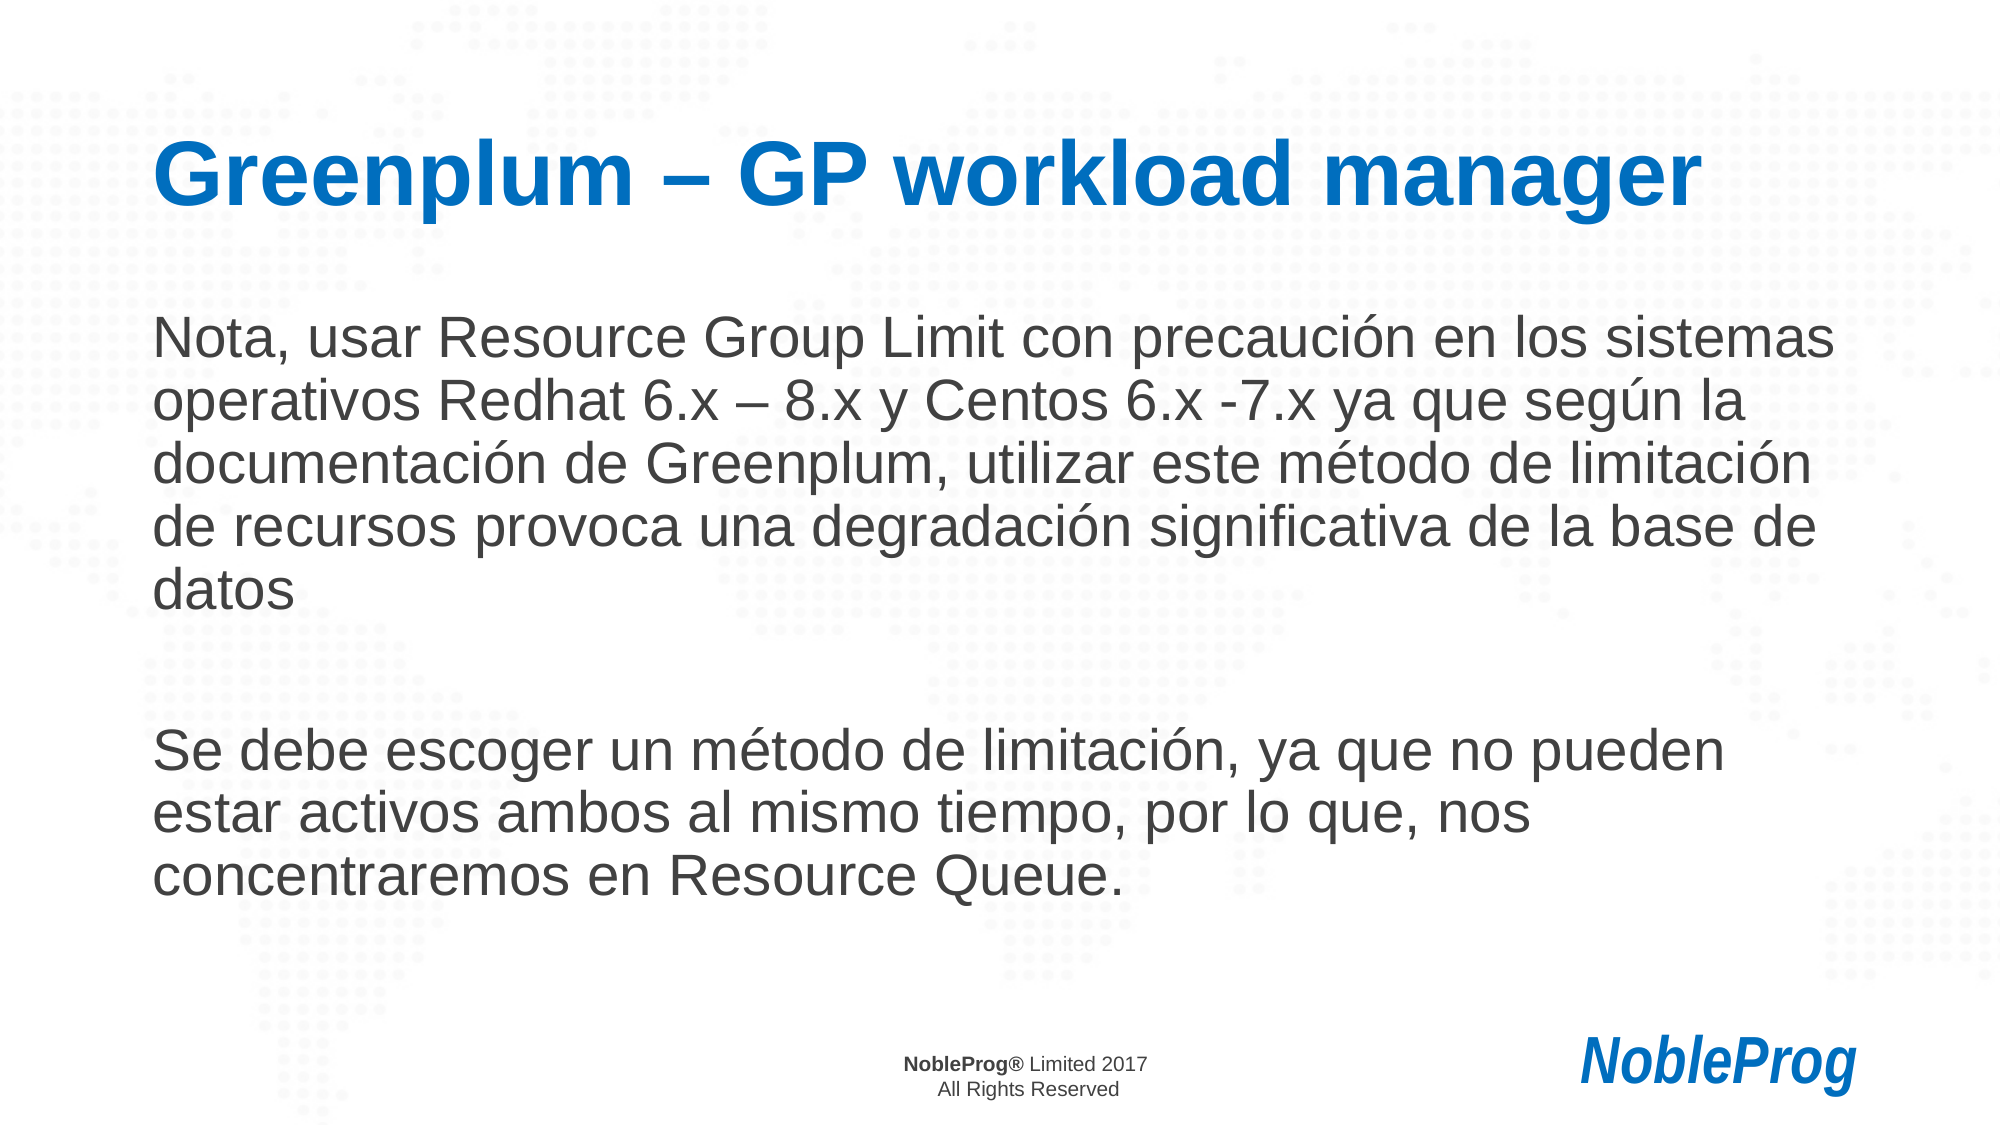

# Greenplum – GP workload manager
Nota, usar Resource Group Limit con precaución en los sistemas operativos Redhat 6.x – 8.x y Centos 6.x -7.x ya que según la documentación de Greenplum, utilizar este método de limitación de recursos provoca una degradación significativa de la base de datos

Se debe escoger un método de limitación, ya que no pueden estar activos ambos al mismo tiempo, por lo que, nos concentraremos en Resource Queue.